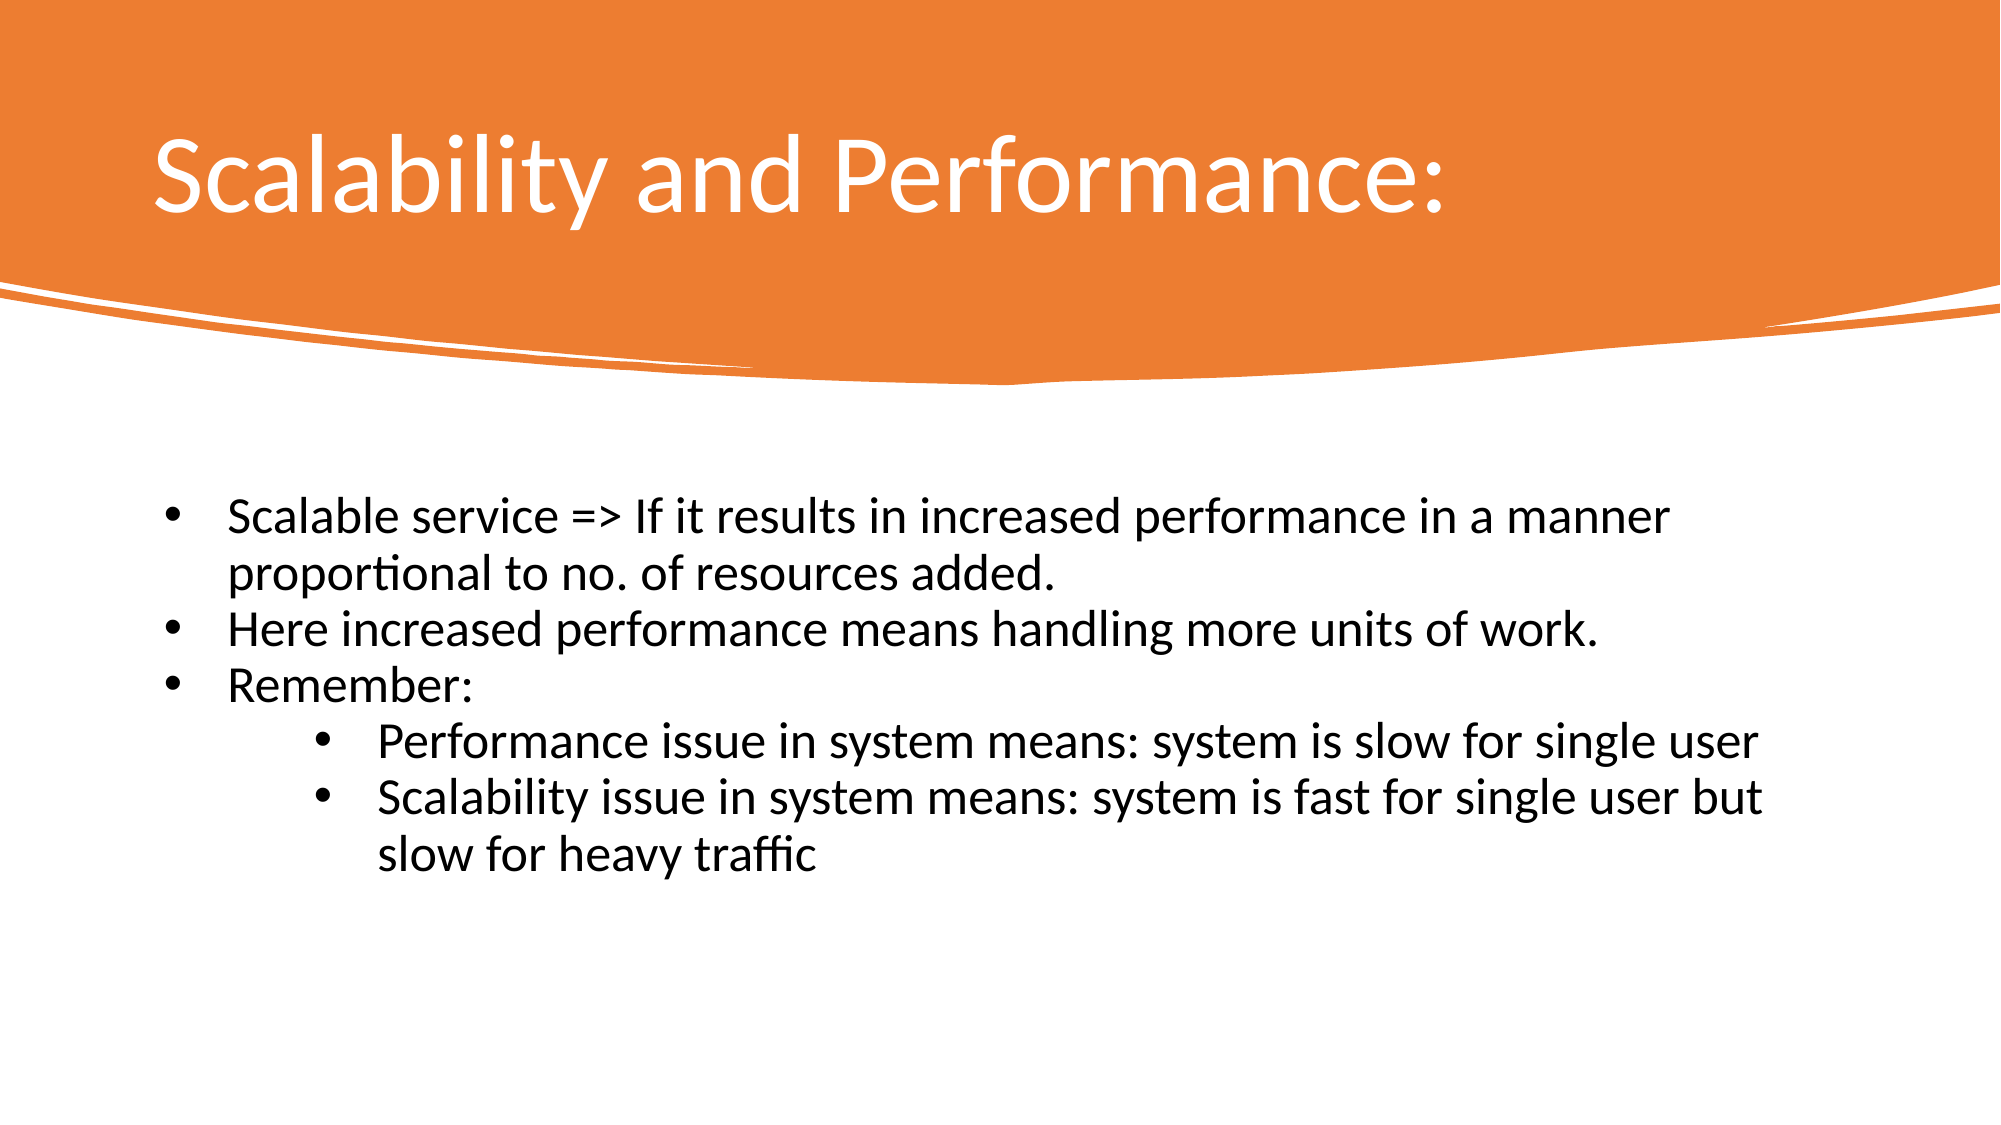

# Scalability and Performance:

Scalable service => If it results in increased performance in a manner proportional to no. of resources added.
Here increased performance means handling more units of work.
Remember:
Performance issue in system means: system is slow for single user
Scalability issue in system means: system is fast for single user but slow for heavy traffic